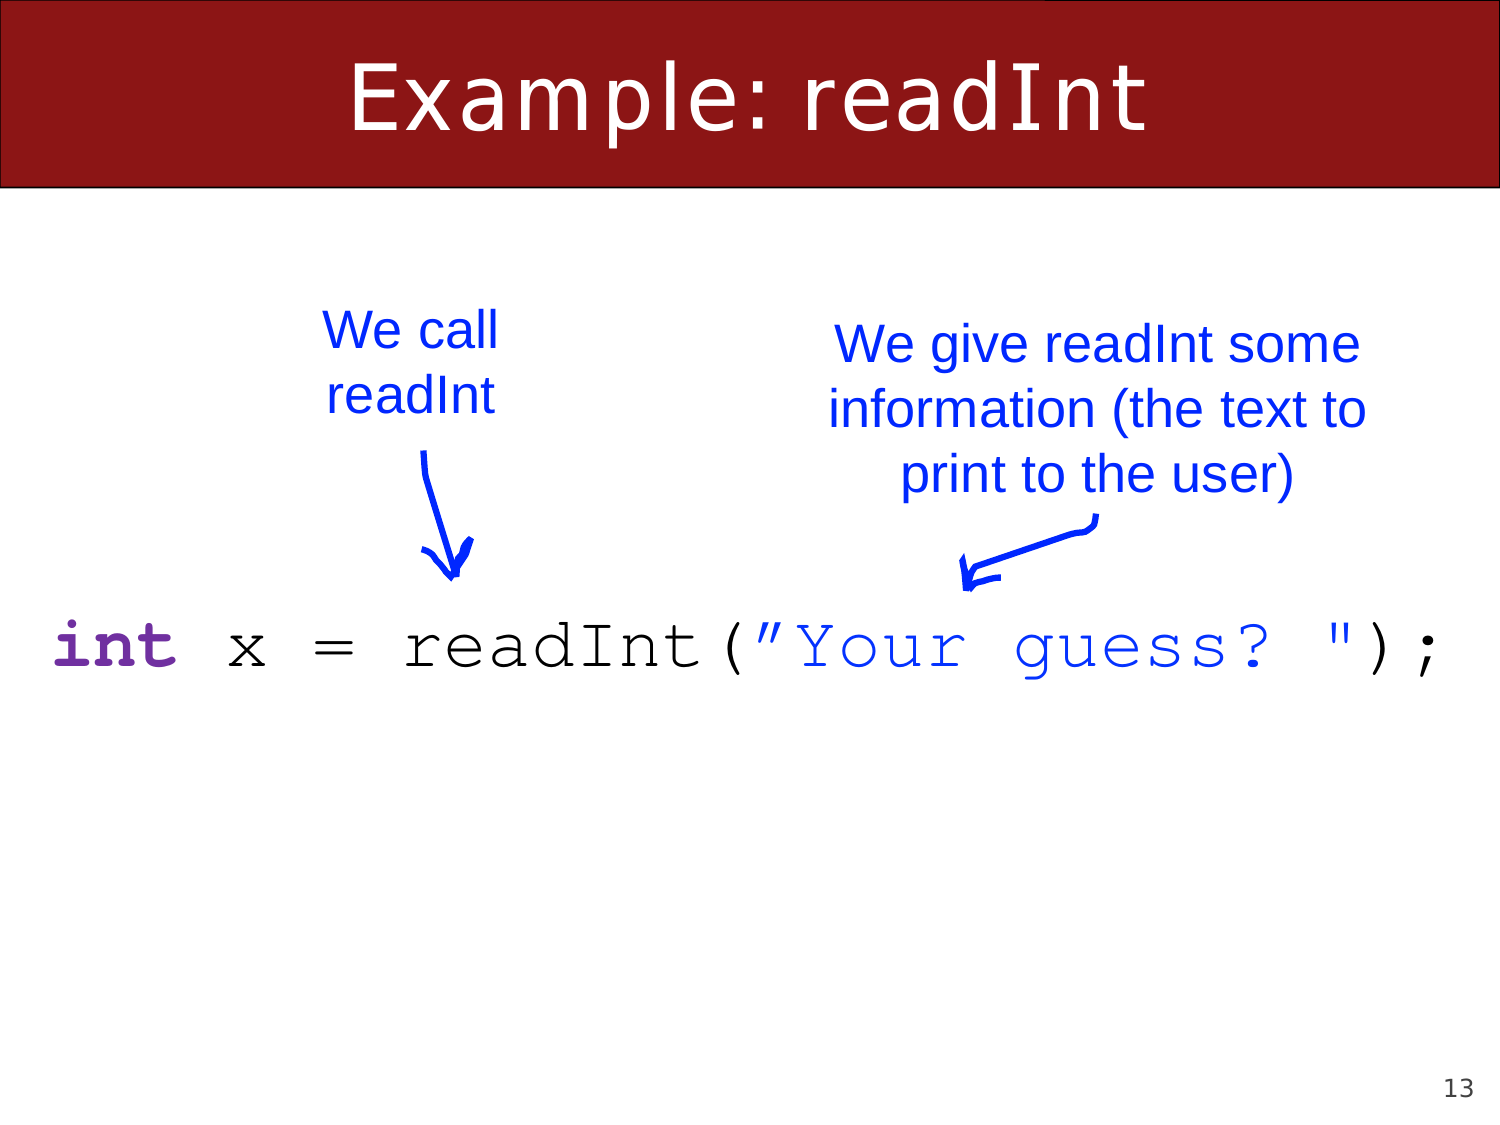

# Example: readInt
int x = readInt(”Your guess? ");
We call readInt
We give readInt some information (the text to print to the user)